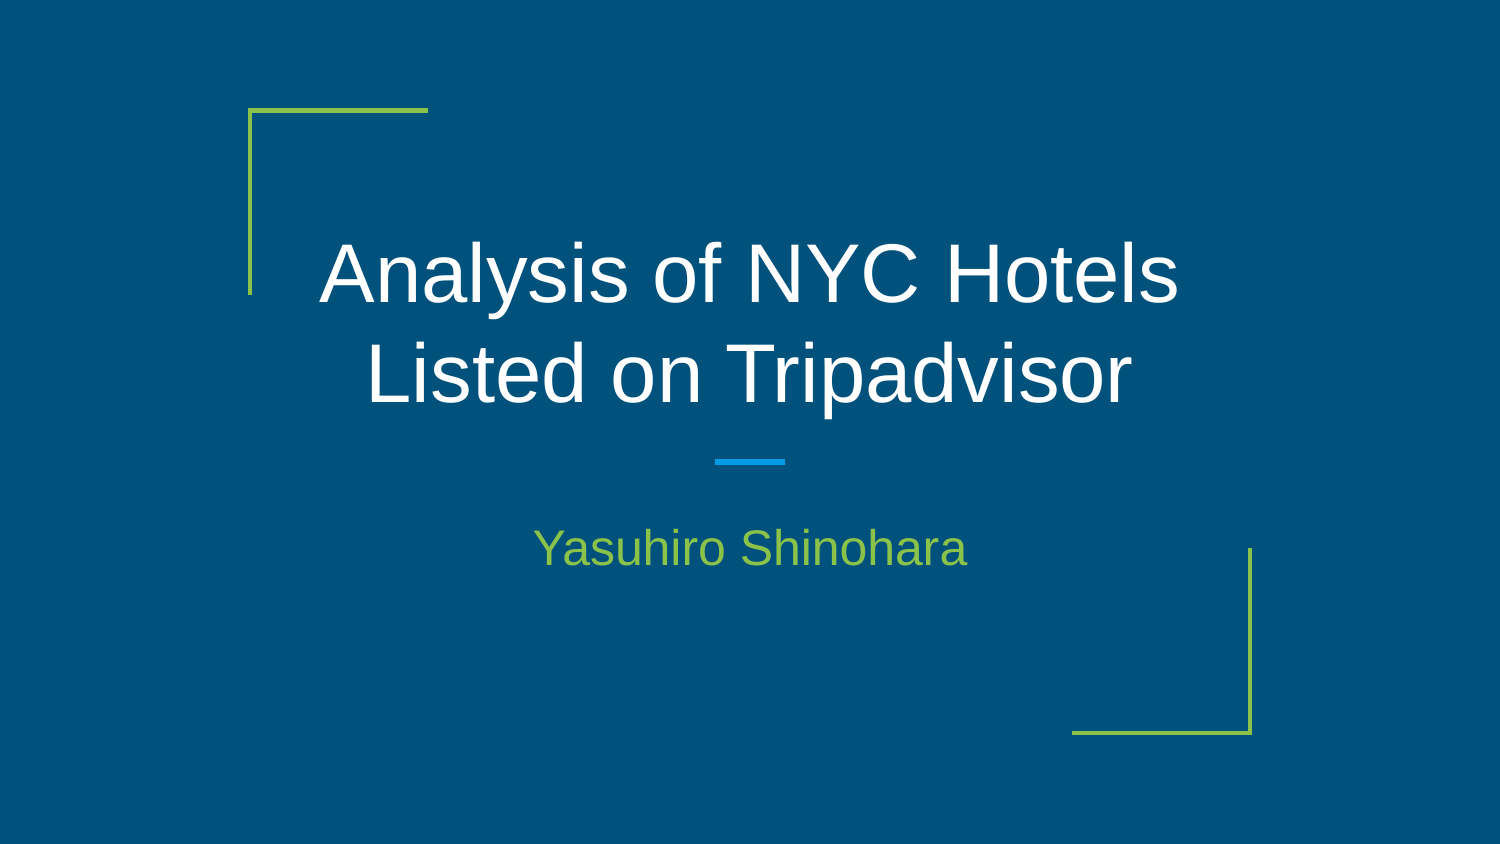

# Analysis of NYC Hotels Listed on Tripadvisor
Yasuhiro Shinohara